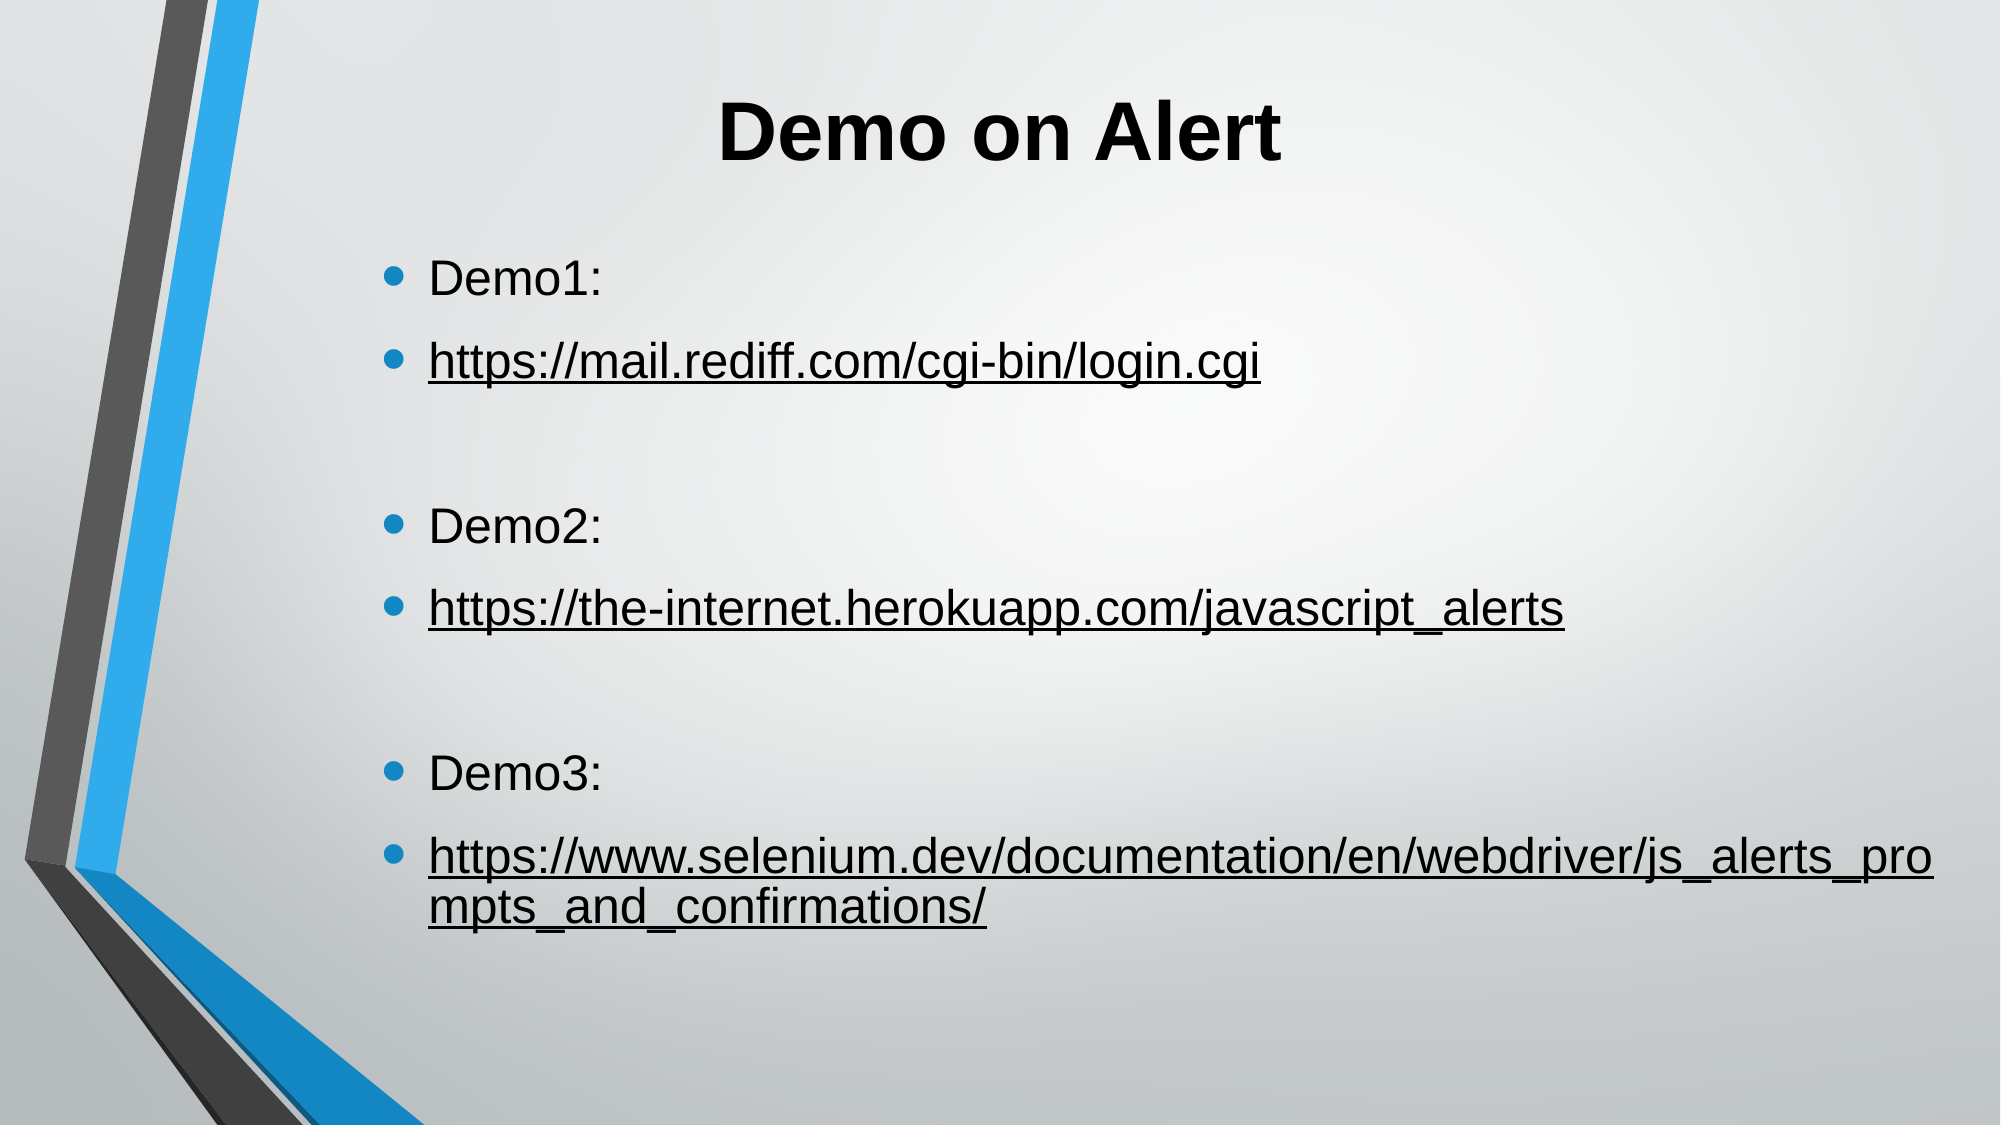

# Demo on Alert
Demo1:
https://mail.rediff.com/cgi-bin/login.cgi

Demo2:
https://the-internet.herokuapp.com/javascript_alerts

Demo3:
https://www.selenium.dev/documentation/en/webdriver/js_alerts_prompts_and_confirmations/